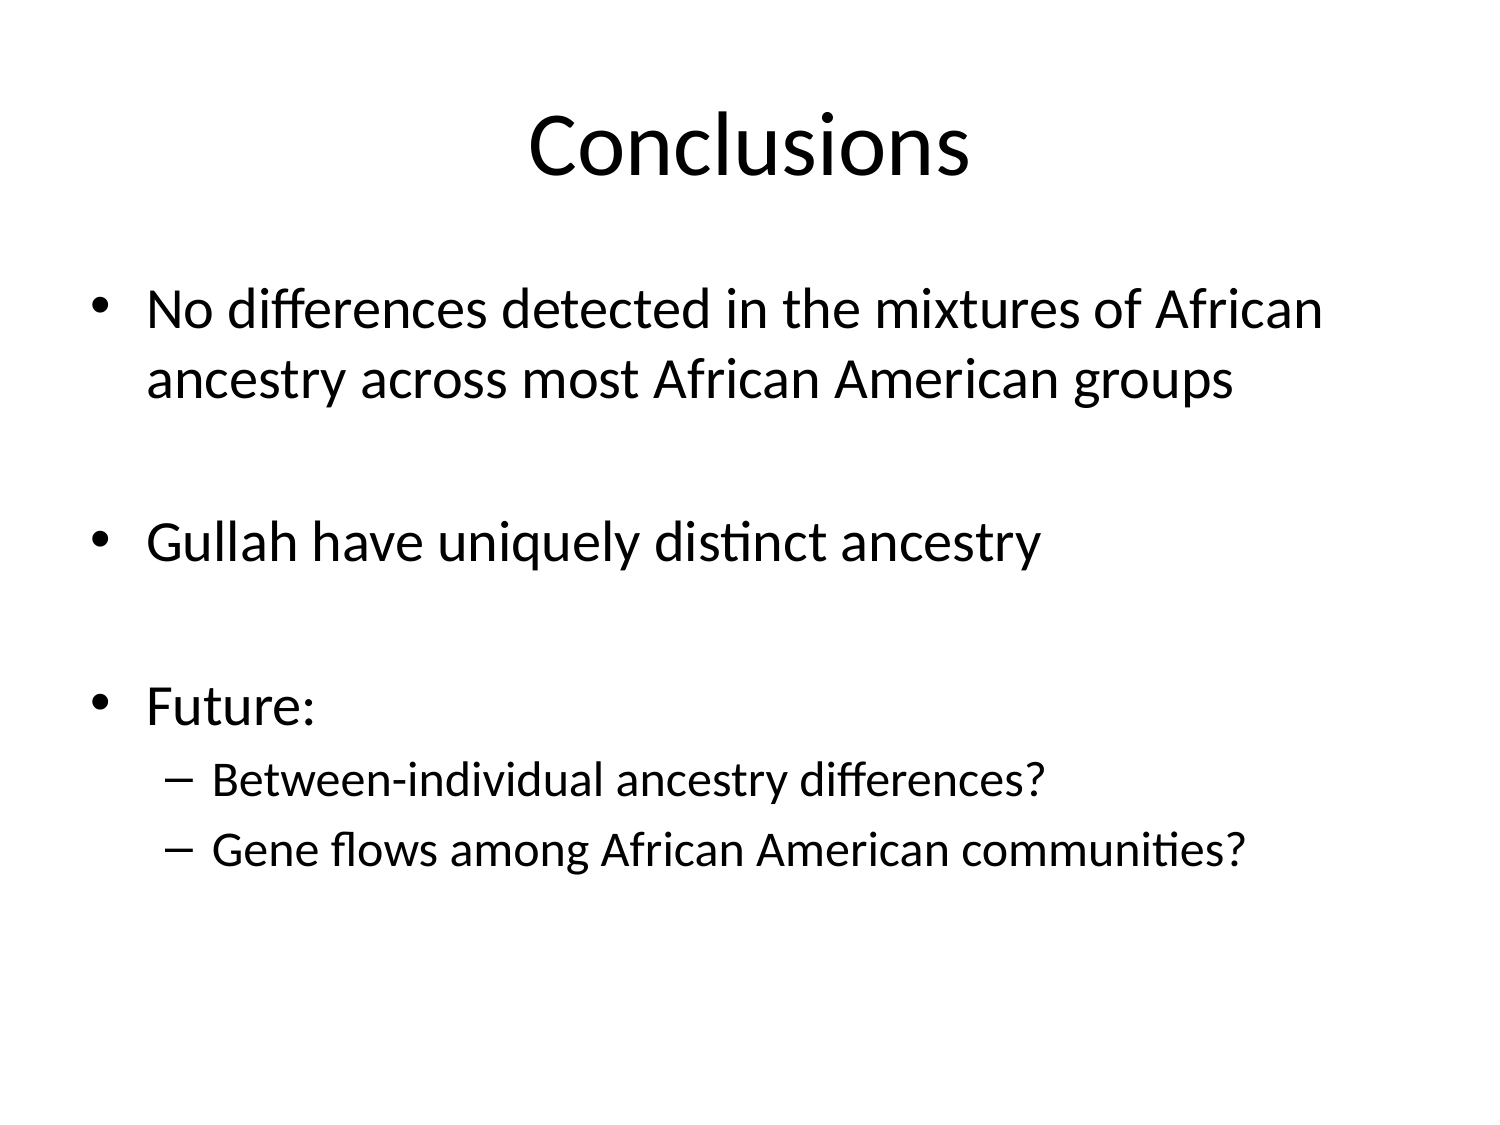

# Conclusions
No differences detected in the mixtures of African ancestry across most African American groups

Gullah have uniquely distinct ancestry

Future:
Between-individual ancestry differences?
Gene flows among African American communities?